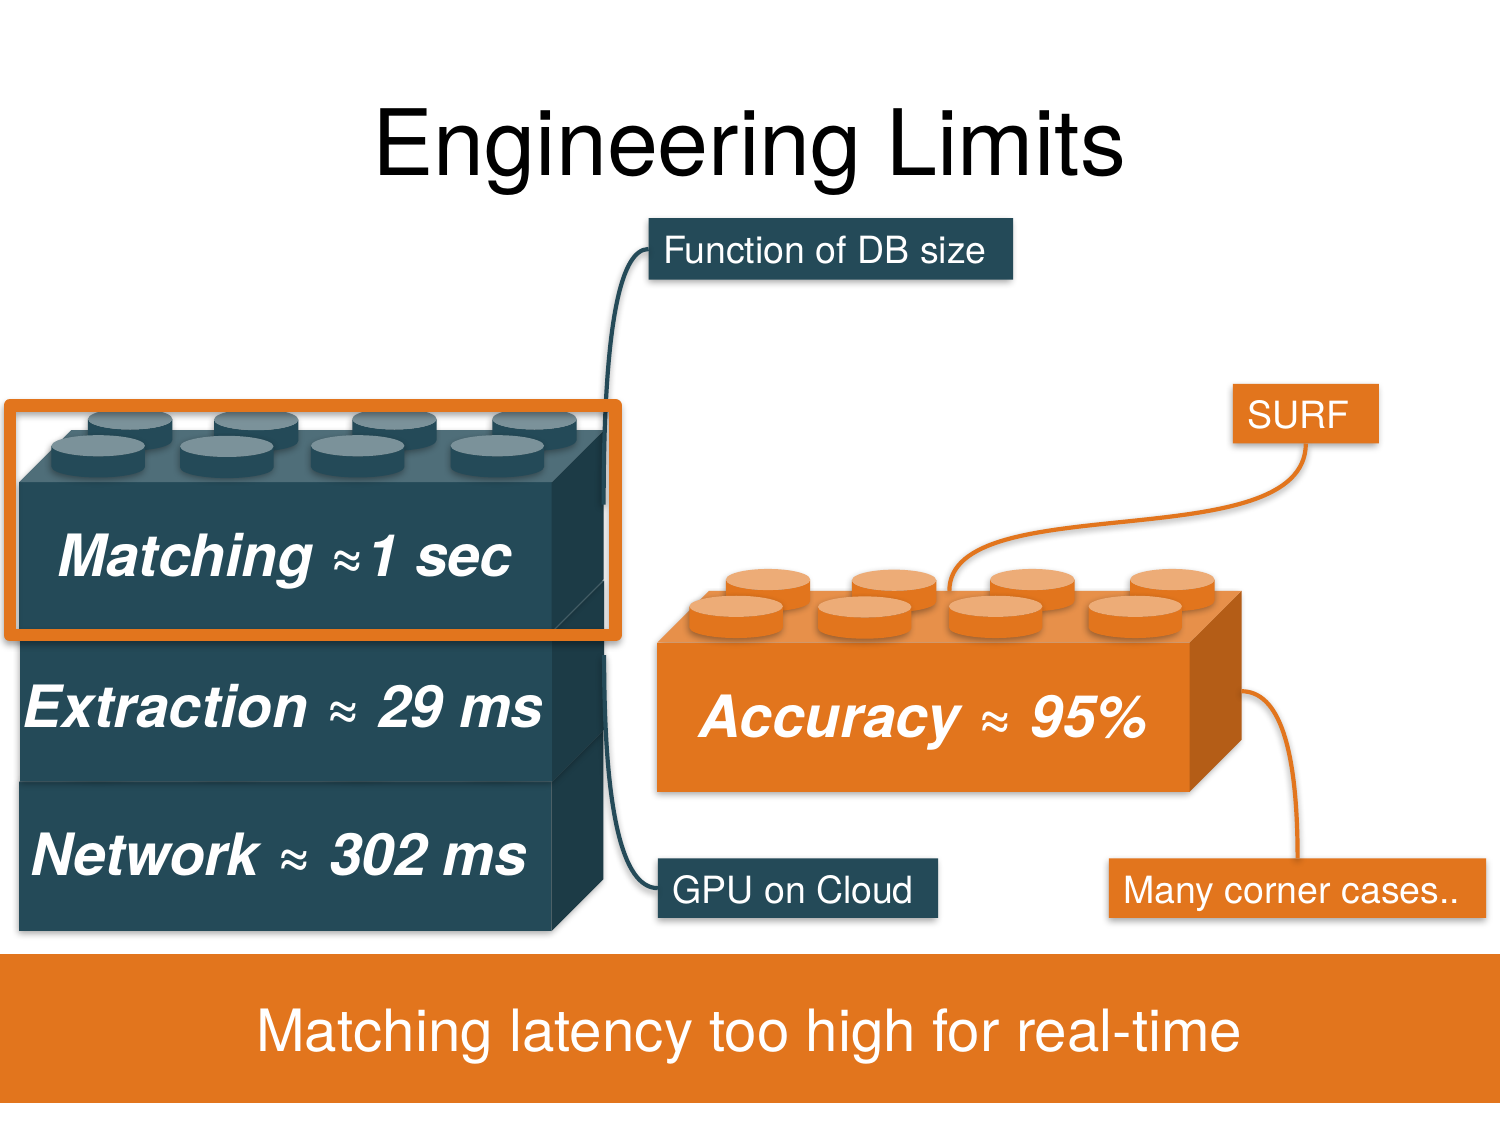

# Engineering Limits
Function of DB size
SURF

Matching ≈1 sec

Extraction ≈ 29 ms

Accuracy ≈ 95%

Network ≈ 302 ms
GPU on Cloud
Many corner cases..
Matching latency too high for real-time
19